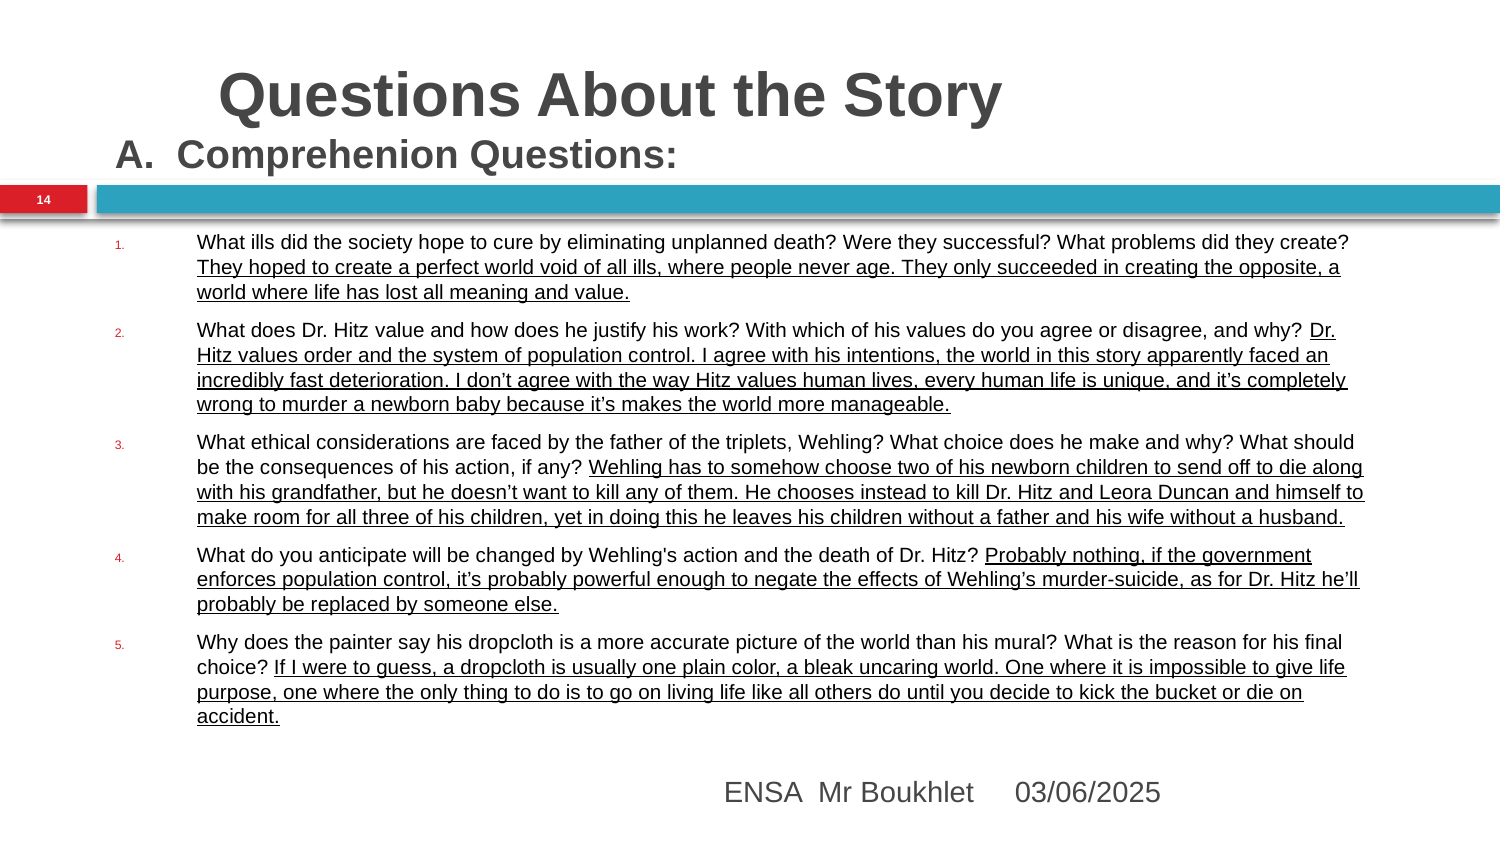

# Questions About the Story A.  Comprehenion Questions:
14
What ills did the society hope to cure by eliminating unplanned death? Were they successful? What problems did they create? They hoped to create a perfect world void of all ills, where people never age. They only succeeded in creating the opposite, a world where life has lost all meaning and value.
What does Dr. Hitz value and how does he justify his work? With which of his values do you agree or disagree, and why? Dr. Hitz values order and the system of population control. I agree with his intentions, the world in this story apparently faced an incredibly fast deterioration. I don’t agree with the way Hitz values human lives, every human life is unique, and it’s completely wrong to murder a newborn baby because it’s makes the world more manageable.
What ethical considerations are faced by the father of the triplets, Wehling? What choice does he make and why? What should be the consequences of his action, if any? Wehling has to somehow choose two of his newborn children to send off to die along with his grandfather, but he doesn’t want to kill any of them. He chooses instead to kill Dr. Hitz and Leora Duncan and himself to make room for all three of his children, yet in doing this he leaves his children without a father and his wife without a husband.
What do you anticipate will be changed by Wehling's action and the death of Dr. Hitz? Probably nothing, if the government enforces population control, it’s probably powerful enough to negate the effects of Wehling’s murder-suicide, as for Dr. Hitz he’ll probably be replaced by someone else.
Why does the painter say his dropcloth is a more accurate picture of the world than his mural? What is the reason for his final choice? If I were to guess, a dropcloth is usually one plain color, a bleak uncaring world. One where it is impossible to give life purpose, one where the only thing to do is to go on living life like all others do until you decide to kick the bucket or die on accident.
ENSA  Mr Boukhlet
03/06/2025